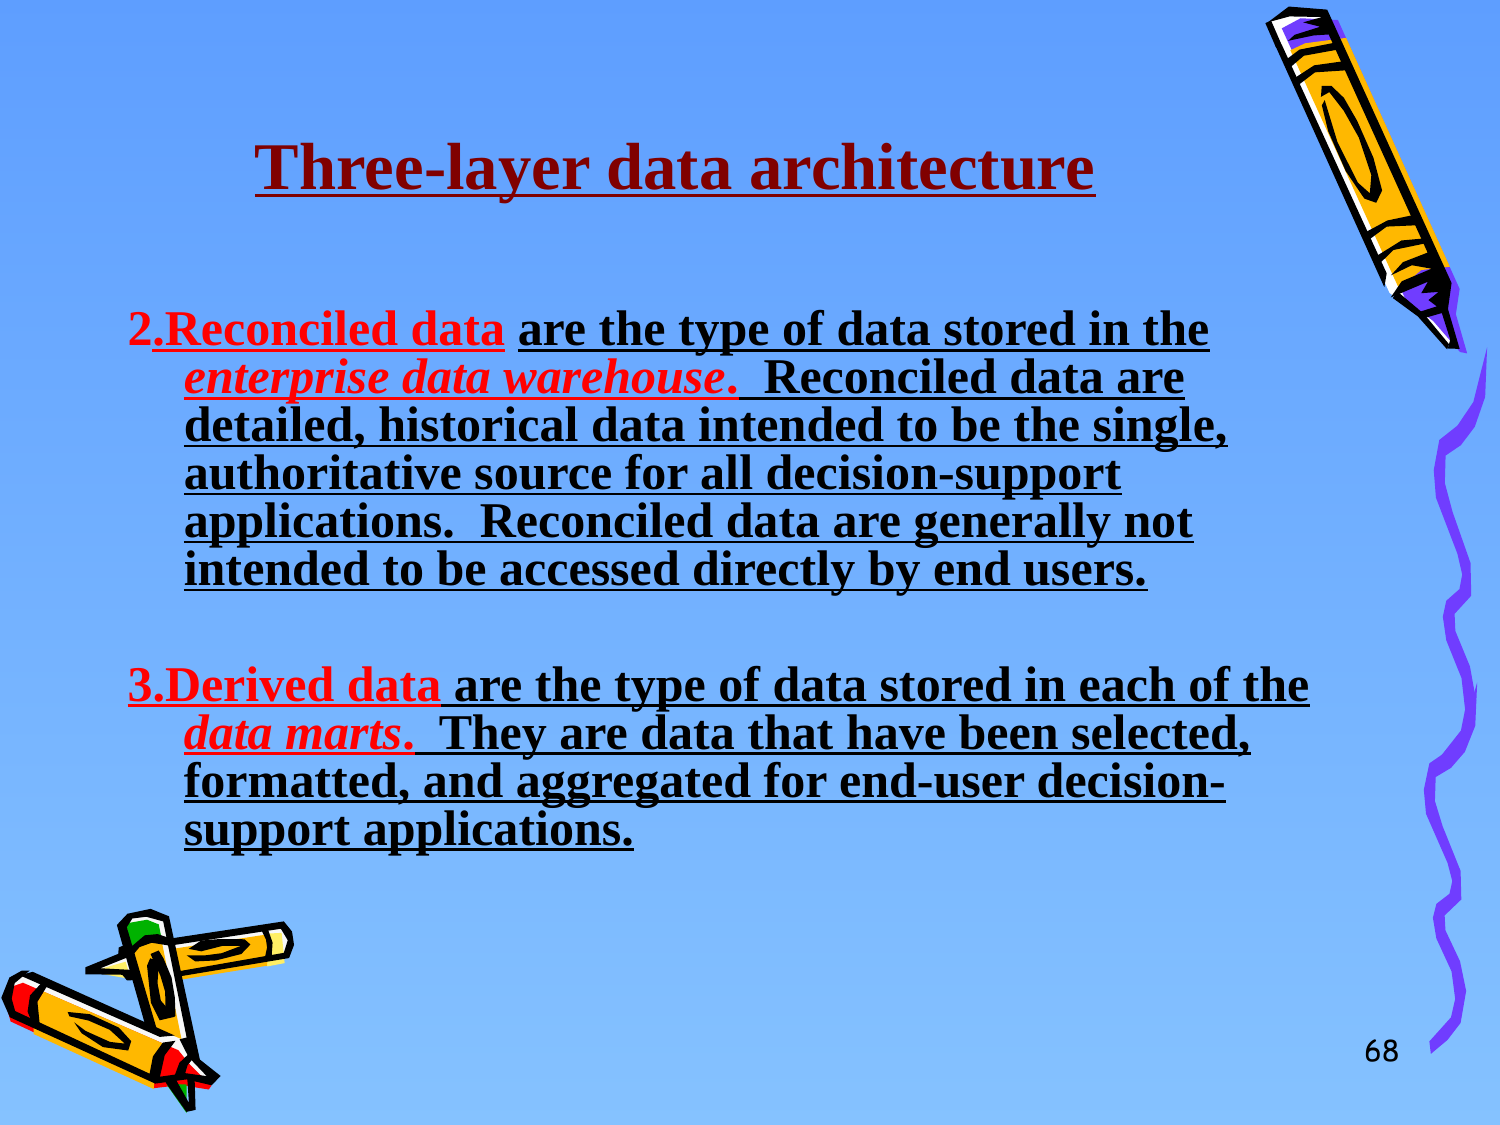

# Three-layer data architecture
2.Reconciled data are the type of data stored in the enterprise data warehouse.  Reconciled data are detailed, historical data intended to be the single, authoritative source for all decision-support applications.  Reconciled data are generally not intended to be accessed directly by end users.

3.Derived data are the type of data stored in each of the data marts.  They are data that have been selected, formatted, and aggregated for end-user decision-support applications.

68